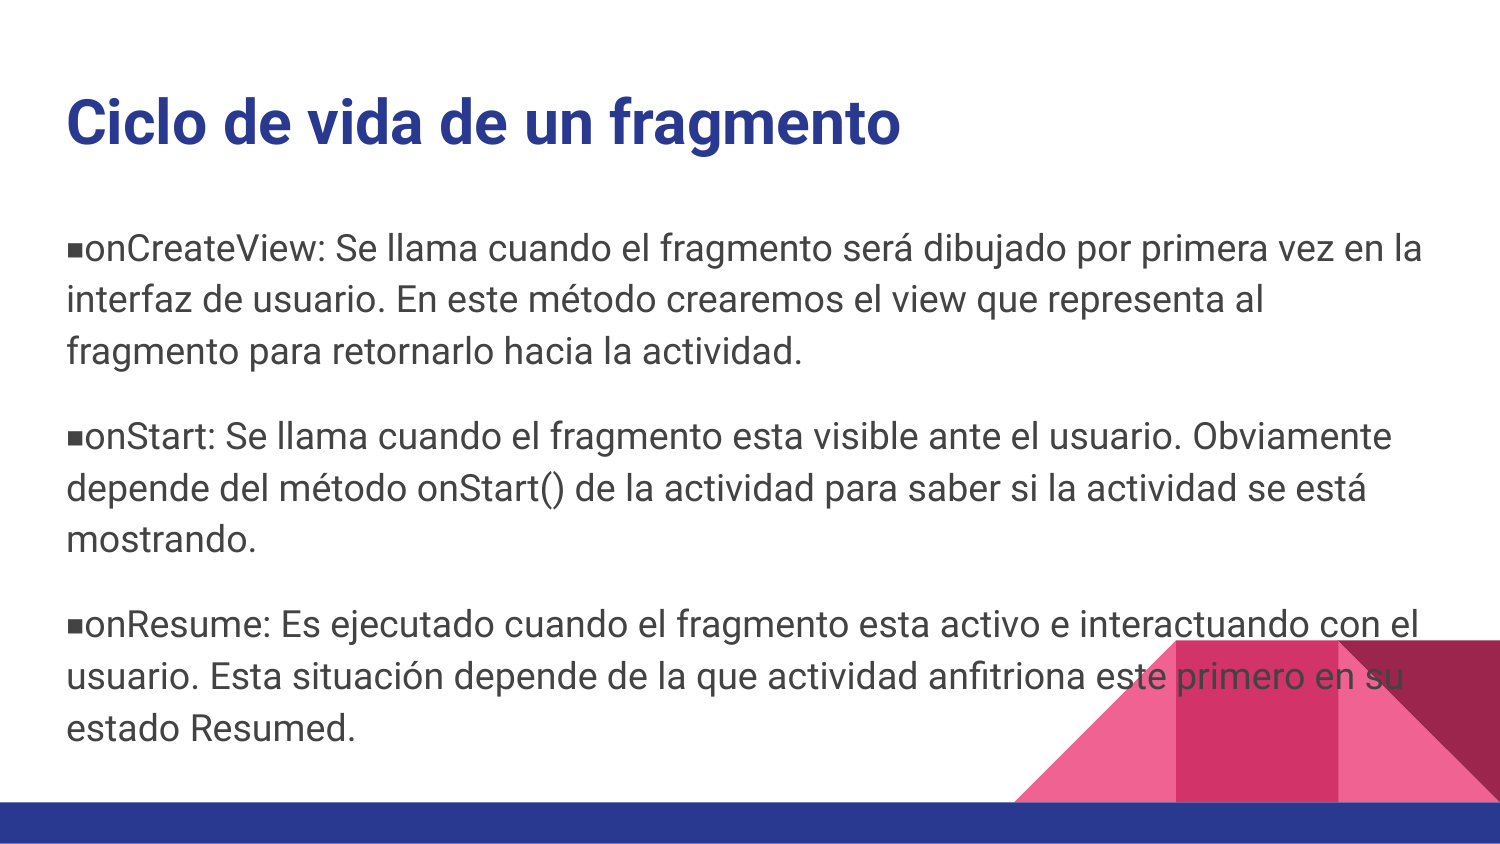

# Ciclo de vida de un fragmento
◾onCreateView: Se llama cuando el fragmento será dibujado por primera vez en la interfaz de usuario. En este método crearemos el view que representa al fragmento para retornarlo hacia la actividad.
◾onStart: Se llama cuando el fragmento esta visible ante el usuario. Obviamente depende del método onStart() de la actividad para saber si la actividad se está mostrando.
◾onResume: Es ejecutado cuando el fragmento esta activo e interactuando con el usuario. Esta situación depende de la que actividad anfitriona este primero en su estado Resumed.